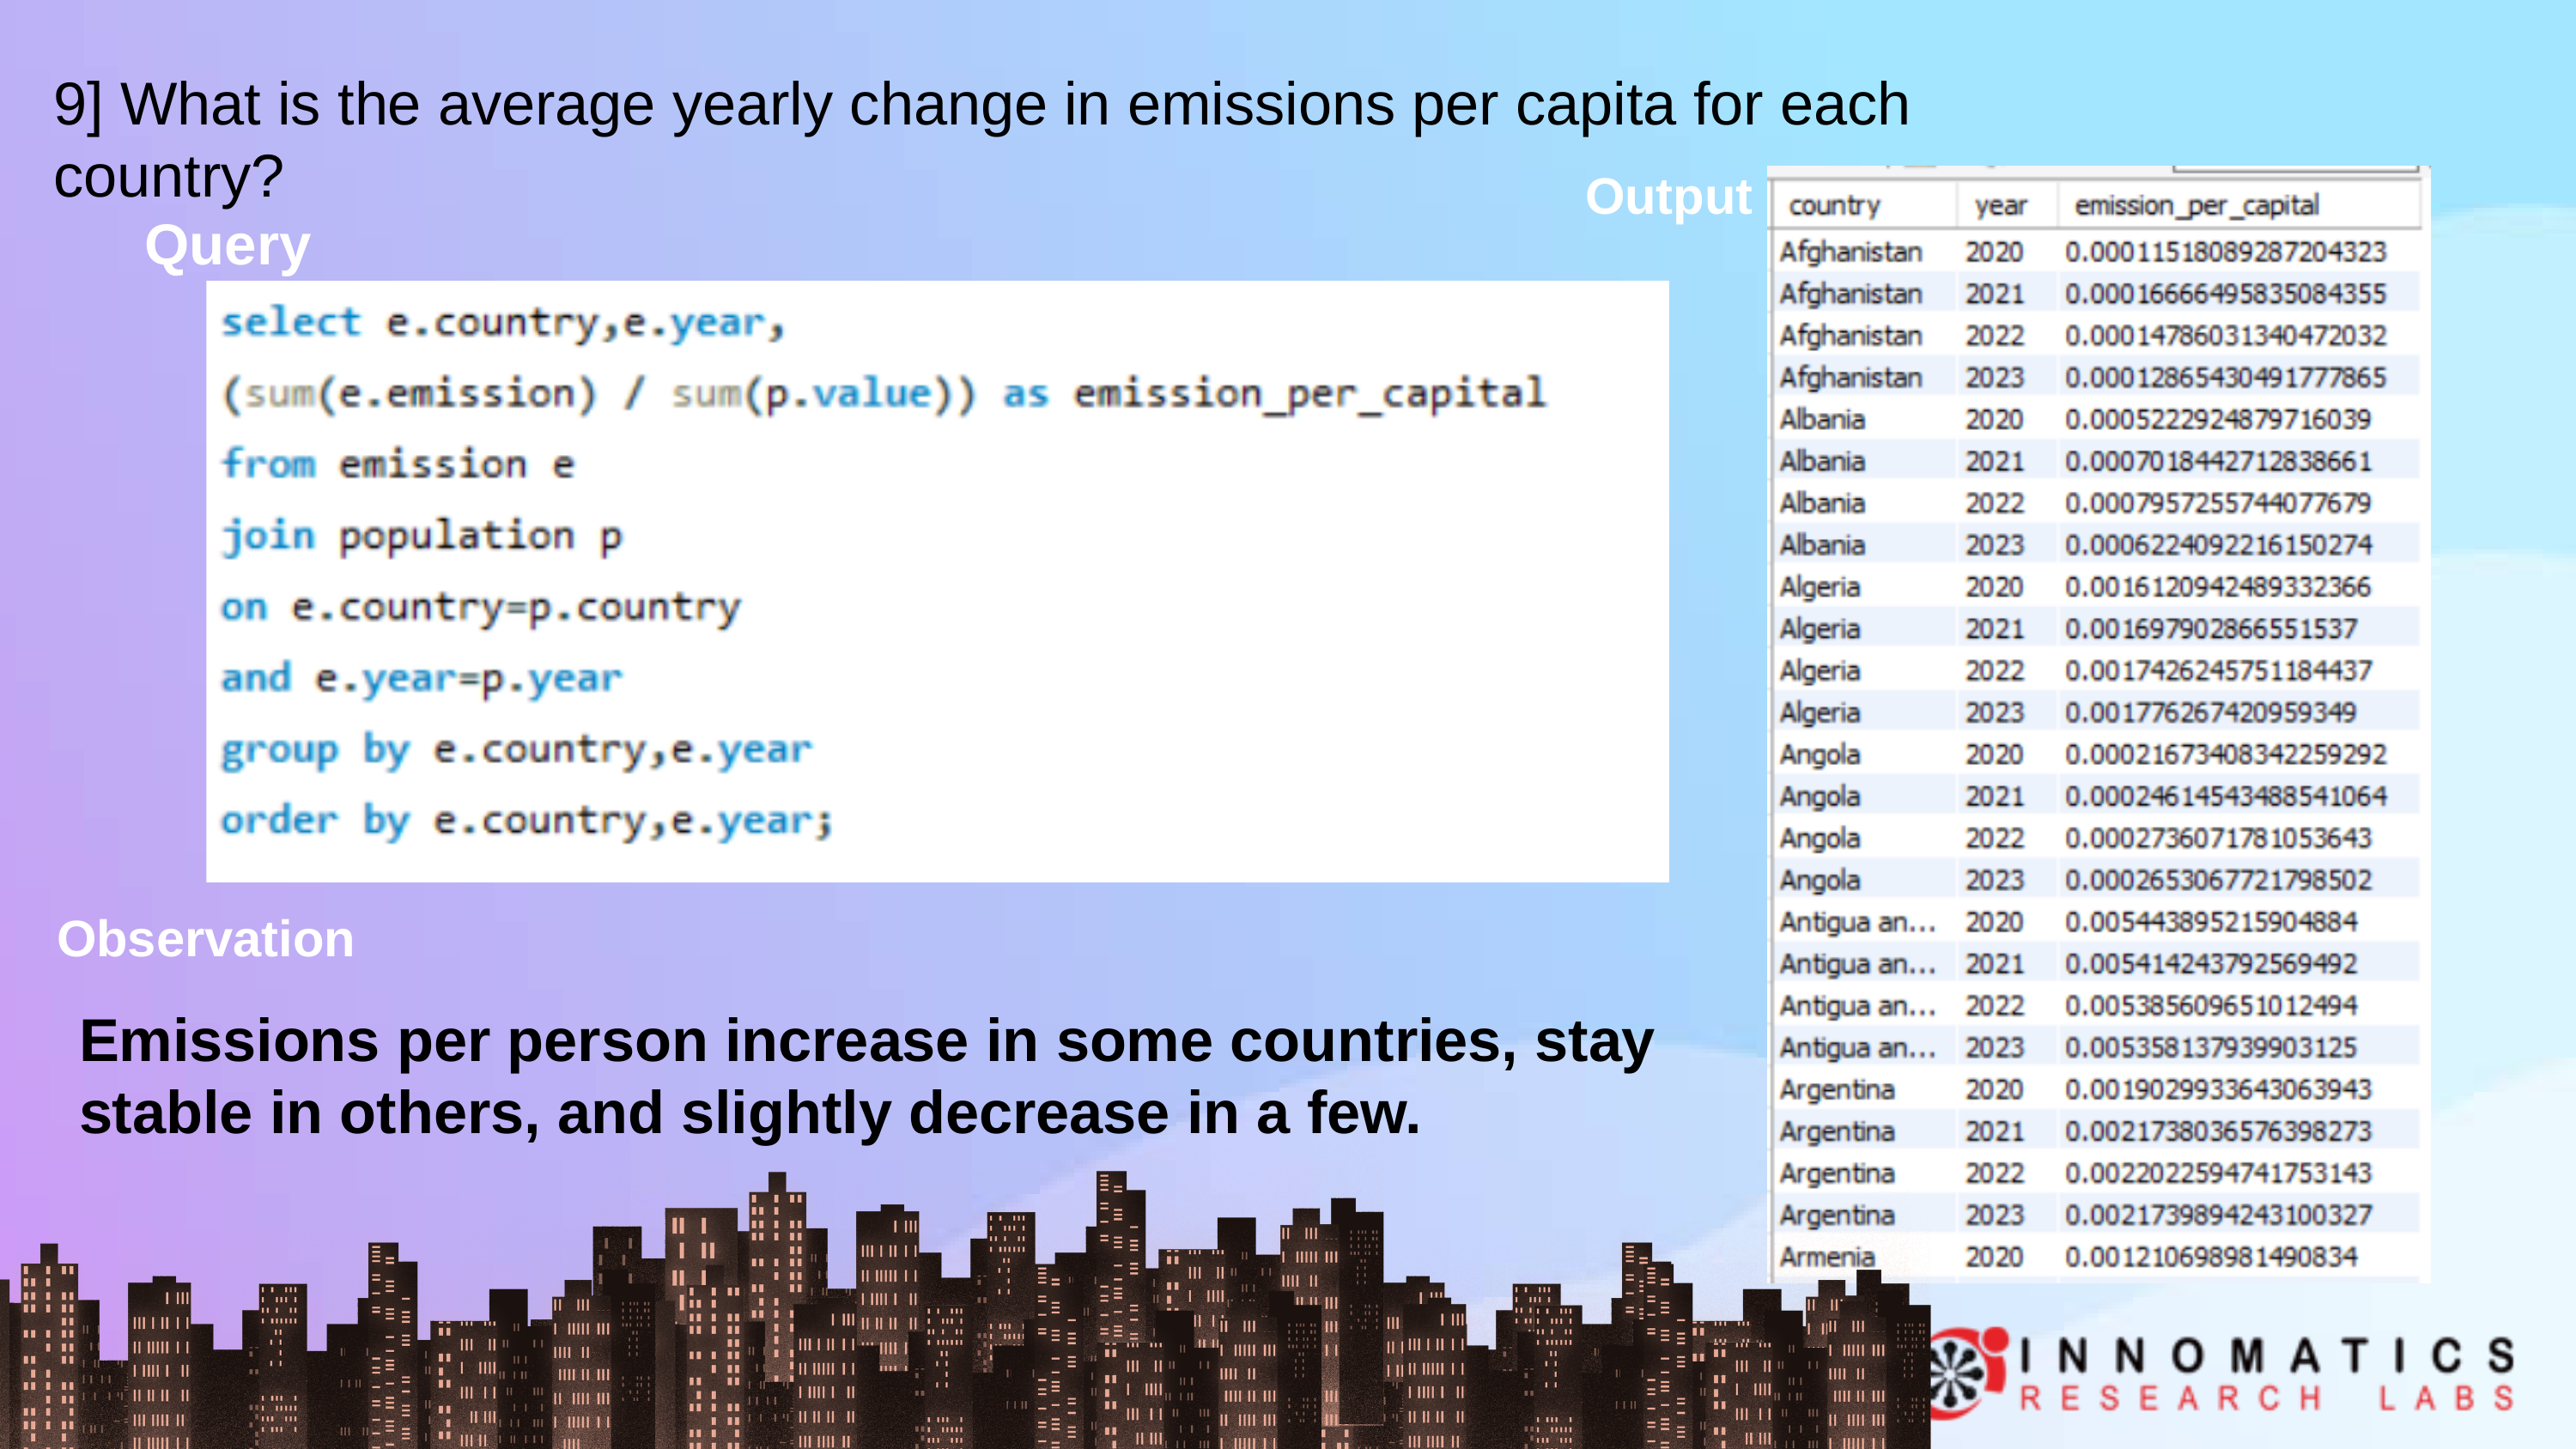

9] What is the average yearly change in emissions per capita for each country?
Output

Query

Observation
Emissions per person increase in some countries, stay stable in others, and slightly decrease in a few.